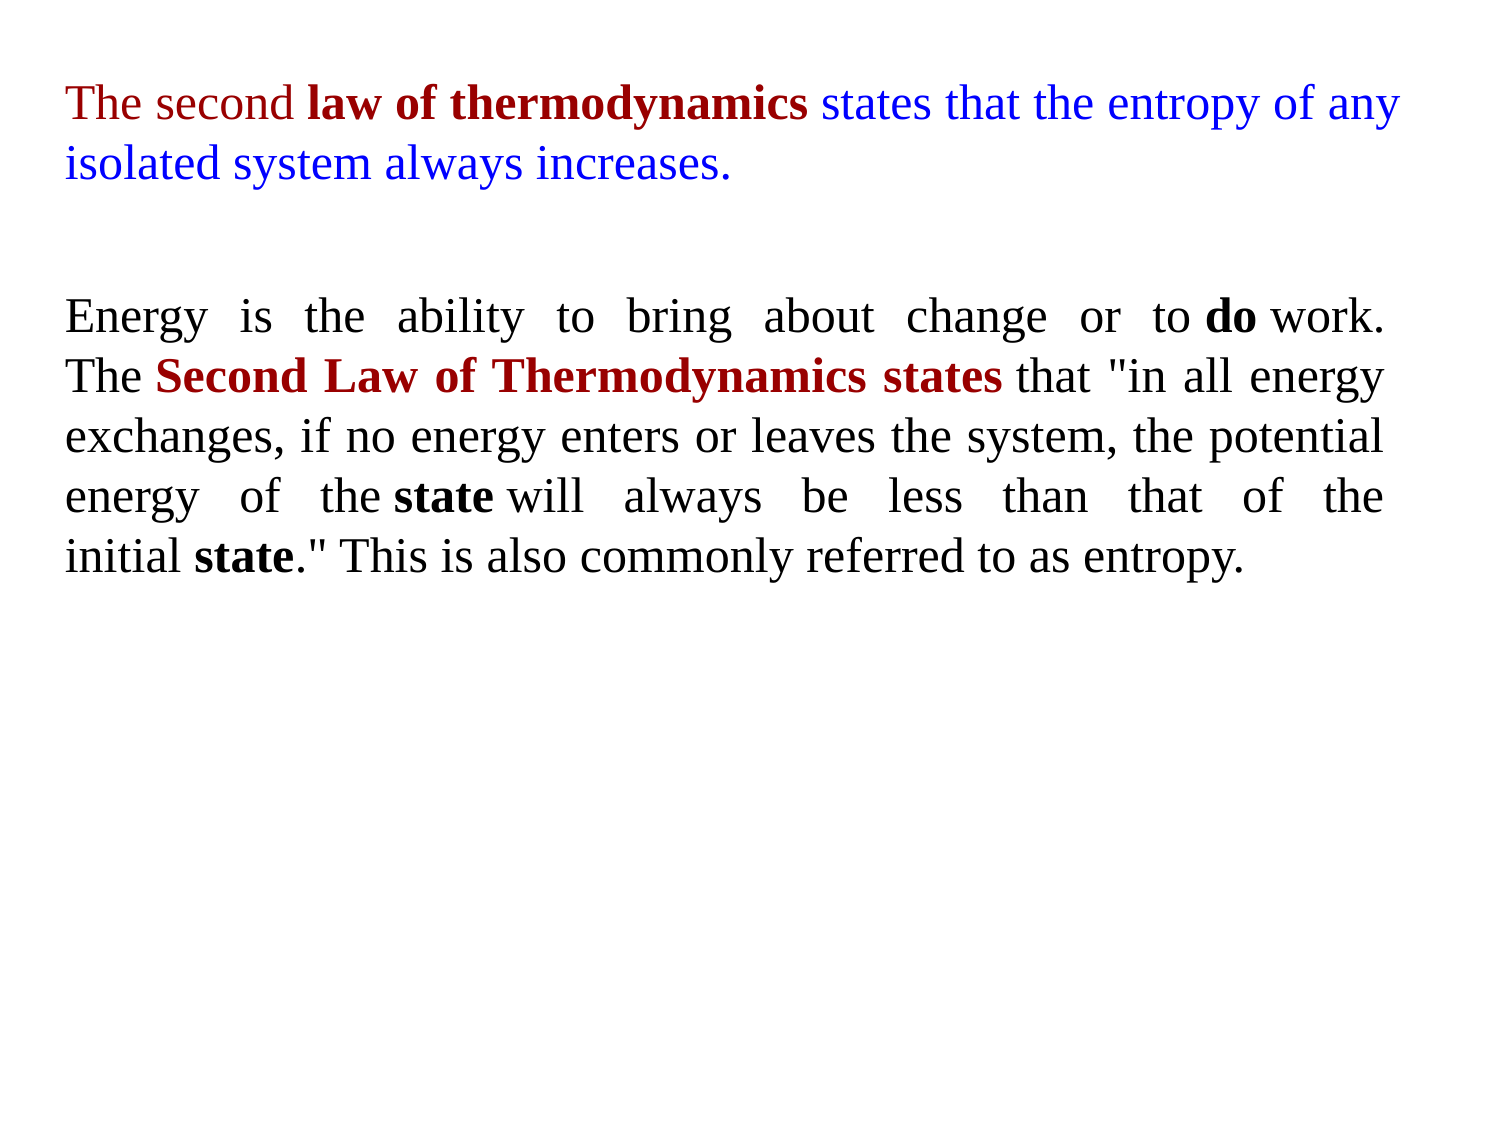

The second law of thermodynamics states that the entropy of any isolated system always increases.
Energy is the ability to bring about change or to do work. The Second Law of Thermodynamics states that "in all energy exchanges, if no energy enters or leaves the system, the potential energy of the state will always be less than that of the initial state." This is also commonly referred to as entropy.